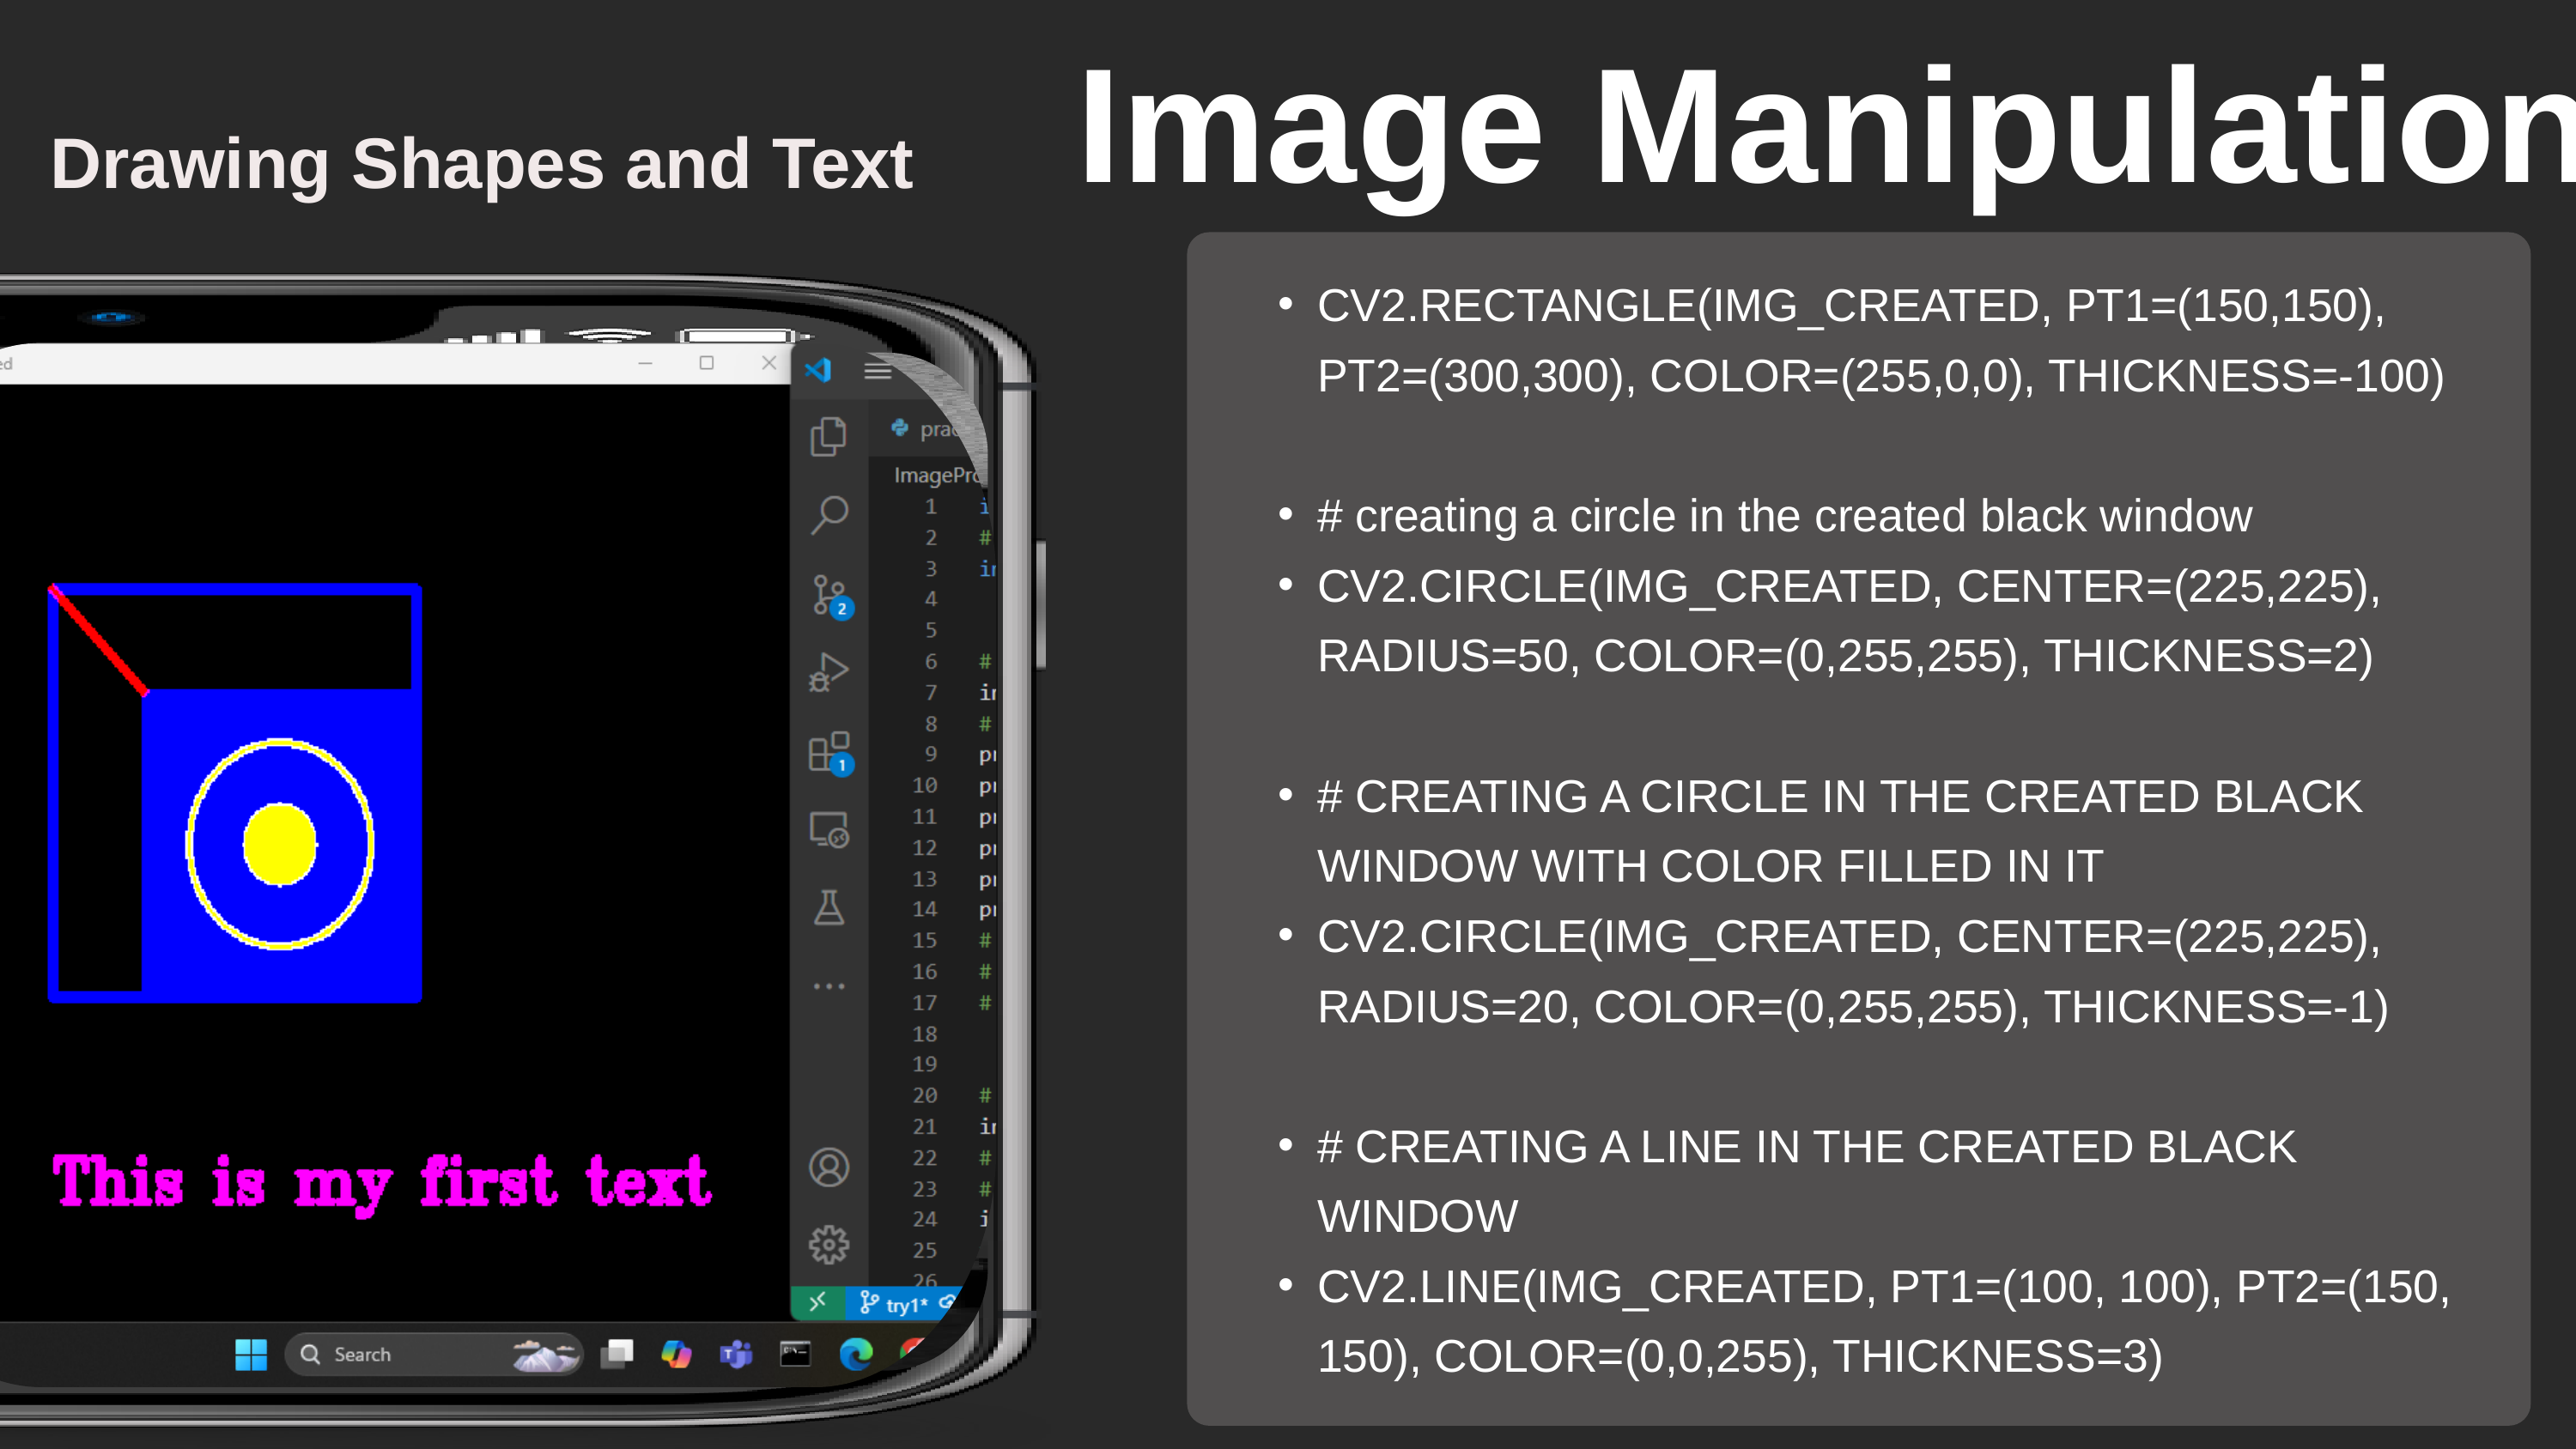

Image Manipulation

 Drawing Shapes and Text

CV2.RECTANGLE(IMG_CREATED, PT1=(150,150), PT2=(300,300), COLOR=(255,0,0), THICKNESS=-100)

# creating a circle in the created black window
CV2.CIRCLE(IMG_CREATED, CENTER=(225,225), RADIUS=50, COLOR=(0,255,255), THICKNESS=2)

# CREATING A CIRCLE IN THE CREATED BLACK WINDOW WITH COLOR FILLED IN IT
CV2.CIRCLE(IMG_CREATED, CENTER=(225,225), RADIUS=20, COLOR=(0,255,255), THICKNESS=-1)

# CREATING A LINE IN THE CREATED BLACK WINDOW
CV2.LINE(IMG_CREATED, PT1=(100, 100), PT2=(150, 150), COLOR=(0,0,255), THICKNESS=3)